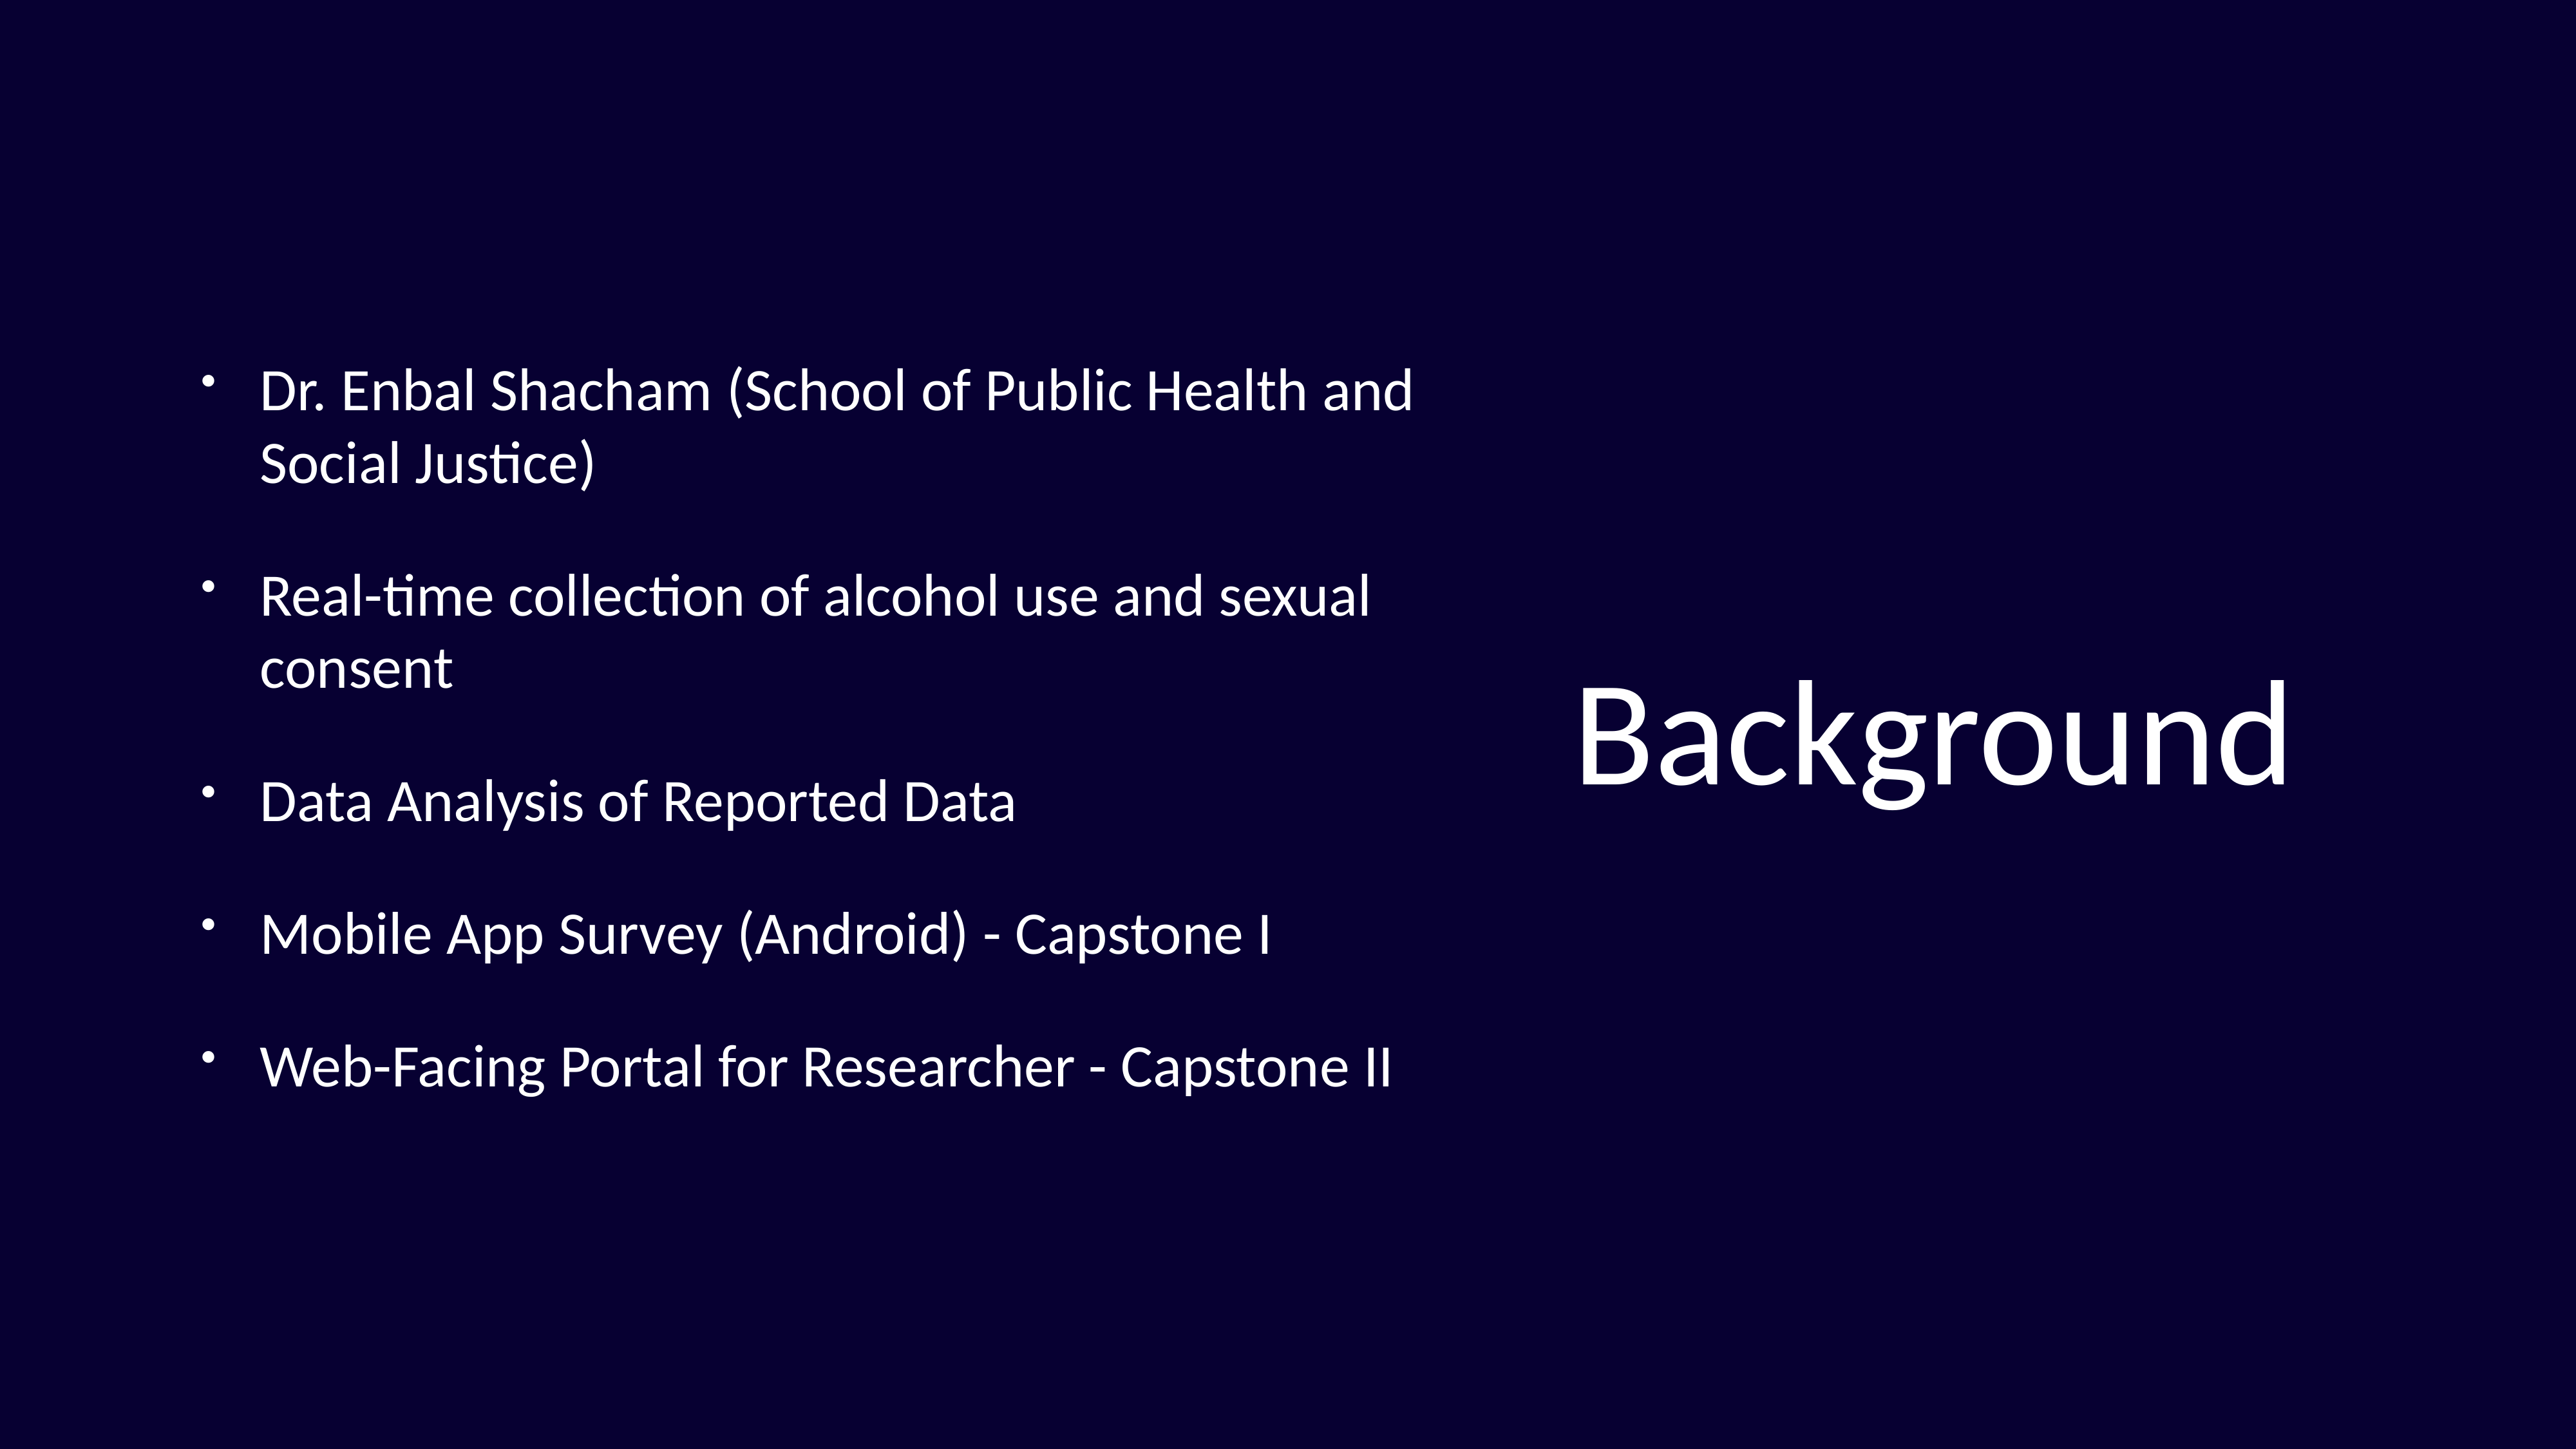

Dr. Enbal Shacham (School of Public Health and Social Justice)
Real-time collection of alcohol use and sexual consent
Data Analysis of Reported Data
Mobile App Survey (Android) - Capstone I
Web-Facing Portal for Researcher - Capstone II
# Background